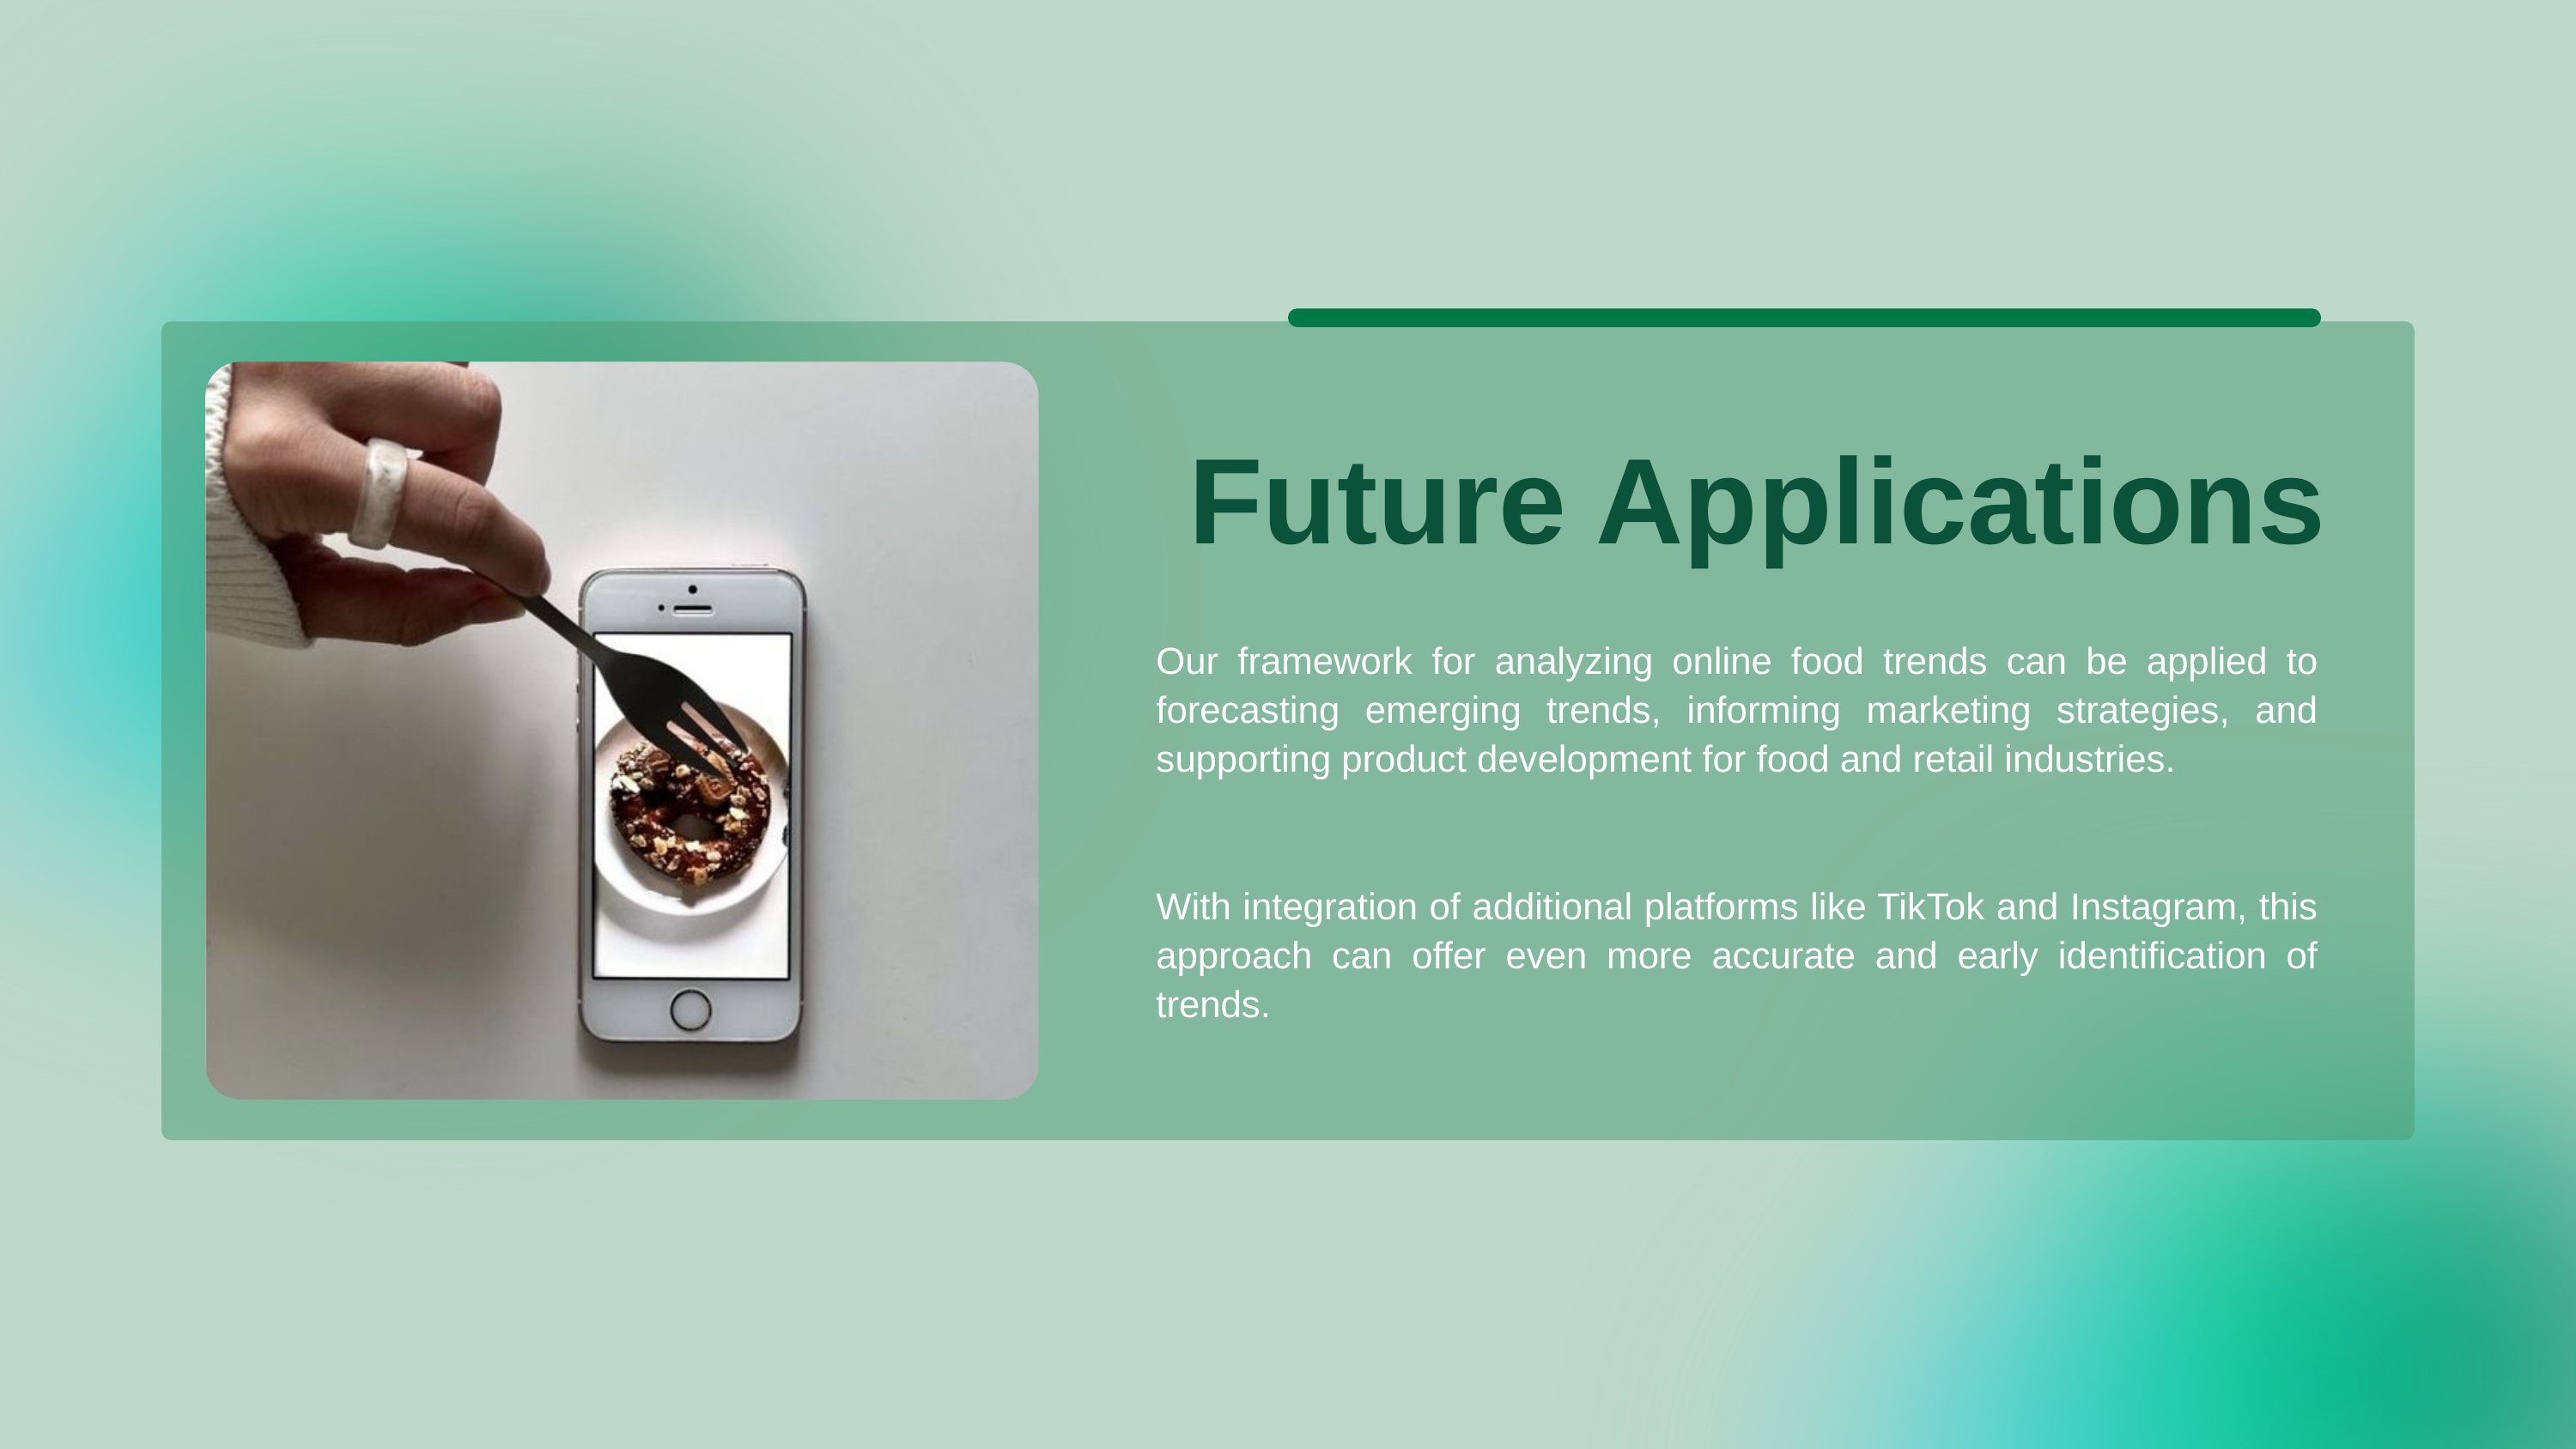

Future Applications
Our framework for analyzing online food trends can be applied to forecasting emerging trends, informing marketing strategies, and supporting product development for food and retail industries.

With integration of additional platforms like TikTok and Instagram, this approach can offer even more accurate and early identification of trends.